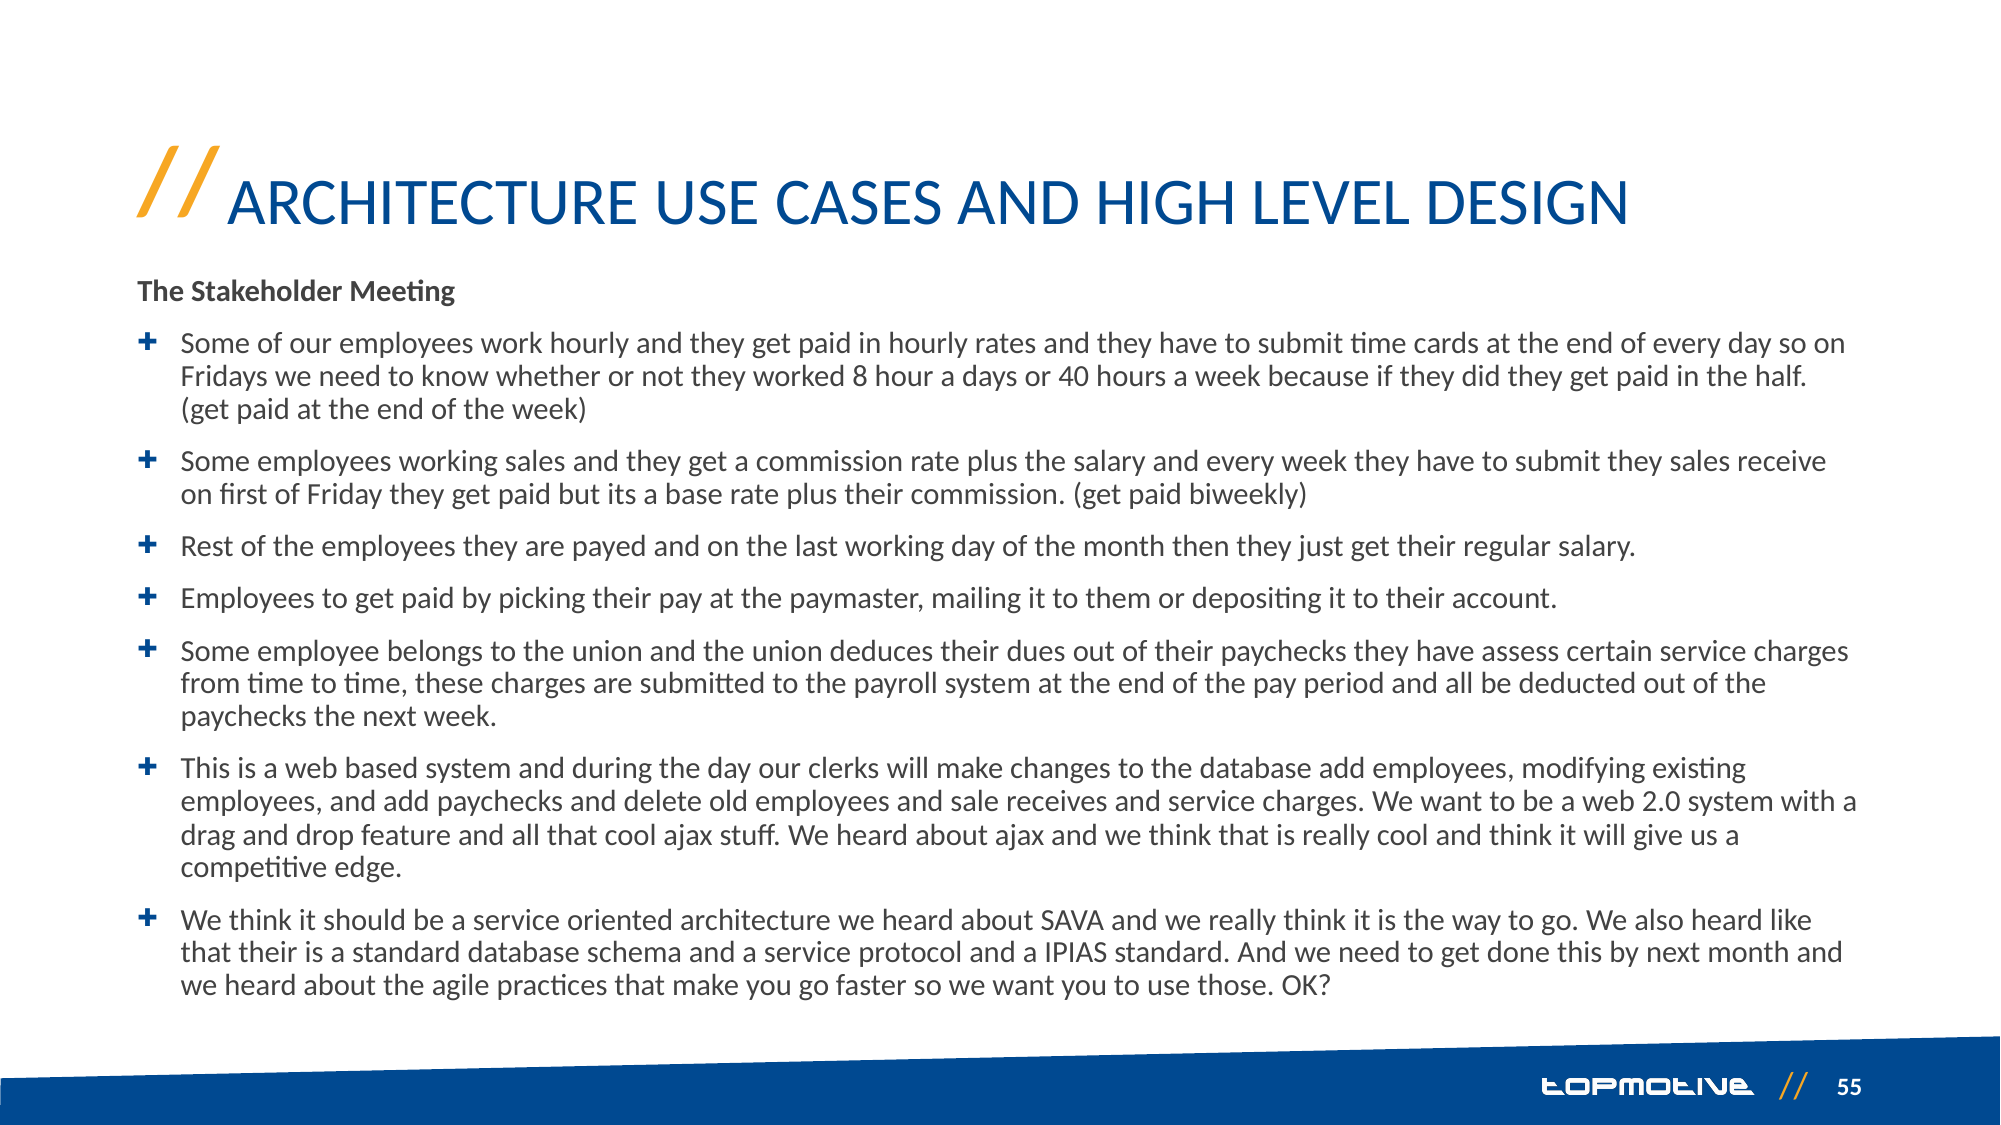

# Architecture use cases and high level design
The Stakeholder Meeting
Some of our employees work hourly and they get paid in hourly rates and they have to submit time cards at the end of every day so on Fridays we need to know whether or not they worked 8 hour a days or 40 hours a week because if they did they get paid in the half. (get paid at the end of the week)
Some employees working sales and they get a commission rate plus the salary and every week they have to submit they sales receive on first of Friday they get paid but its a base rate plus their commission. (get paid biweekly)
Rest of the employees they are payed and on the last working day of the month then they just get their regular salary.
Employees to get paid by picking their pay at the paymaster, mailing it to them or depositing it to their account.
Some employee belongs to the union and the union deduces their dues out of their paychecks they have assess certain service charges from time to time, these charges are submitted to the payroll system at the end of the pay period and all be deducted out of the paychecks the next week.
This is a web based system and during the day our clerks will make changes to the database add employees, modifying existing employees, and add paychecks and delete old employees and sale receives and service charges. We want to be a web 2.0 system with a drag and drop feature and all that cool ajax stuff. We heard about ajax and we think that is really cool and think it will give us a competitive edge.
We think it should be a service oriented architecture we heard about SAVA and we really think it is the way to go. We also heard like that their is a standard database schema and a service protocol and a IPIAS standard. And we need to get done this by next month and we heard about the agile practices that make you go faster so we want you to use those. OK?

55